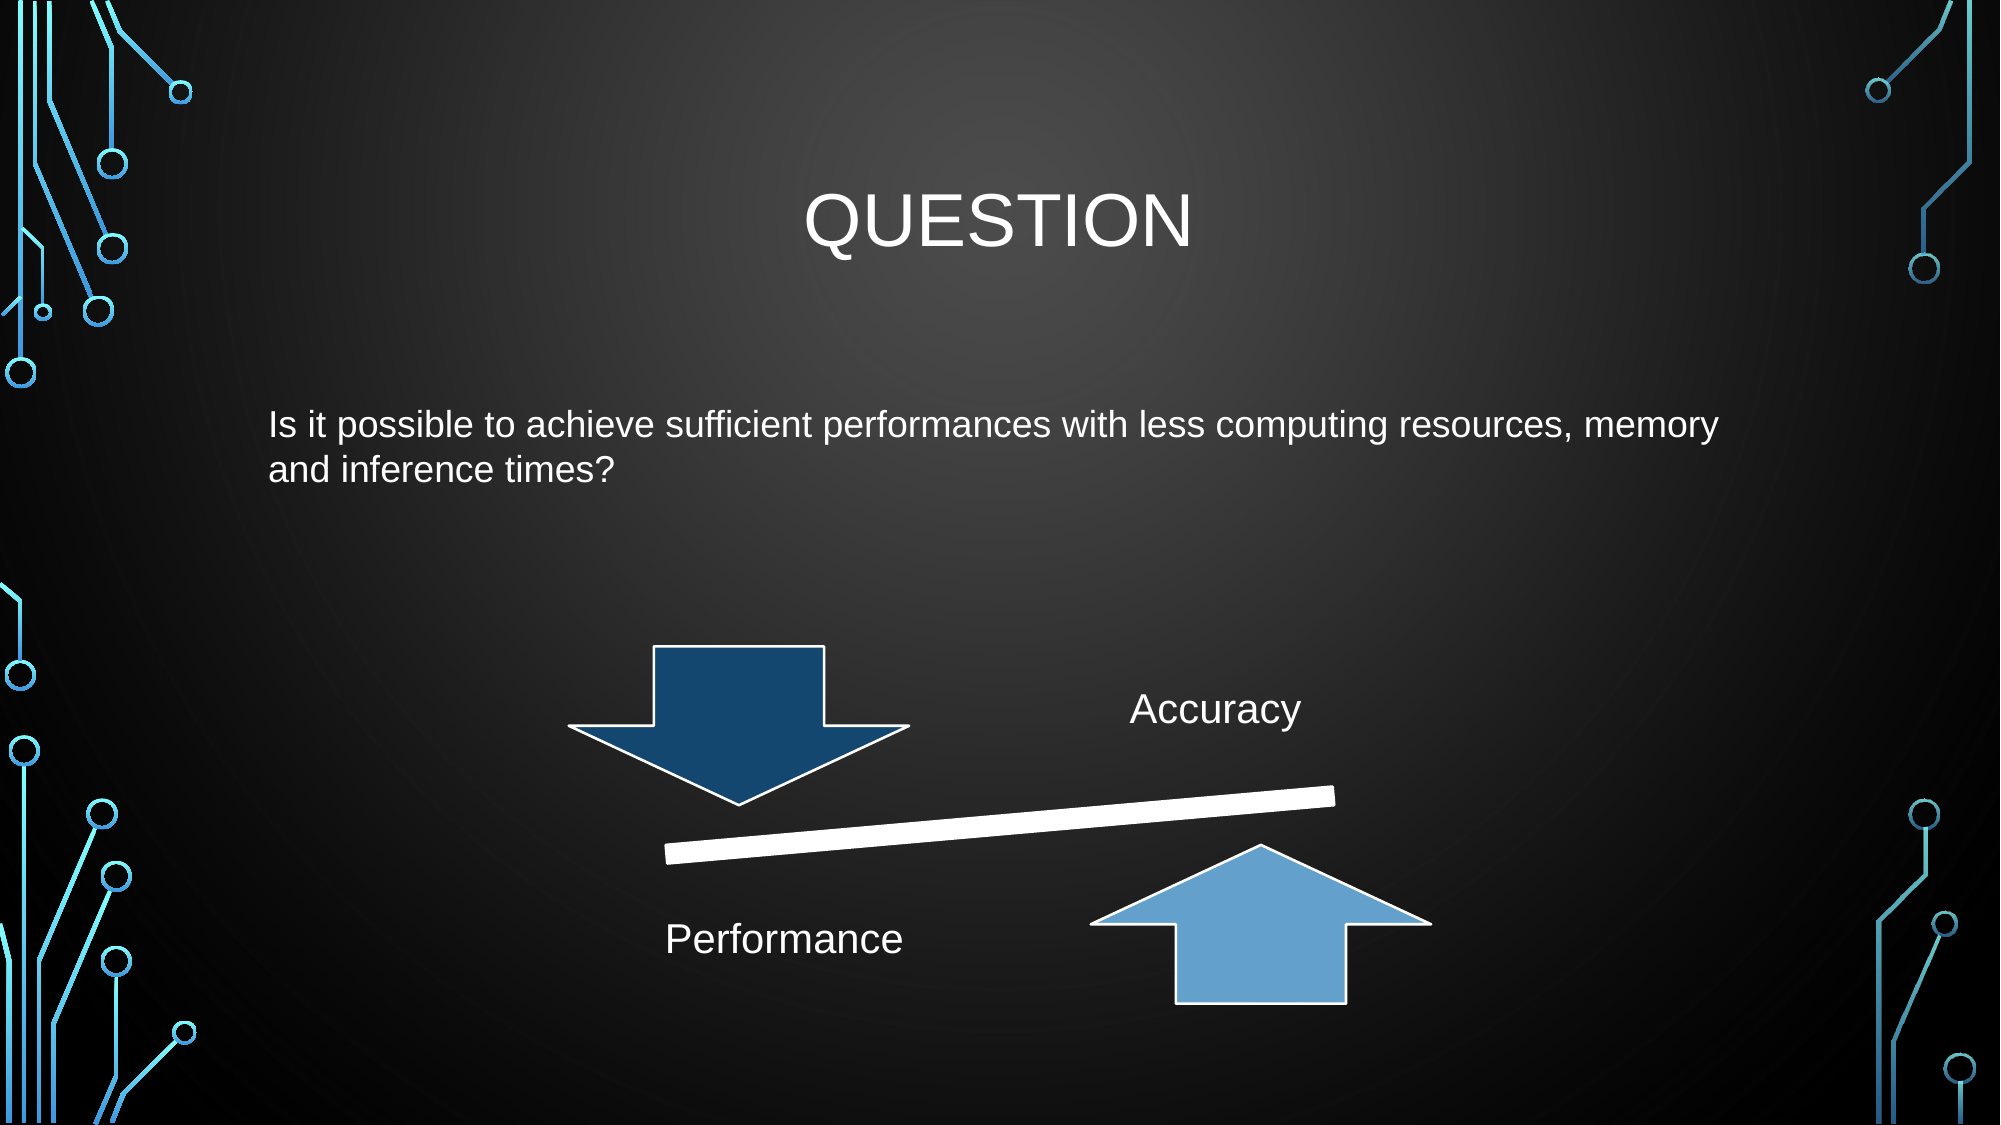

# question
Is it possible to achieve sufficient performances with less computing resources, memory and inference times?
Accuracy
Performance